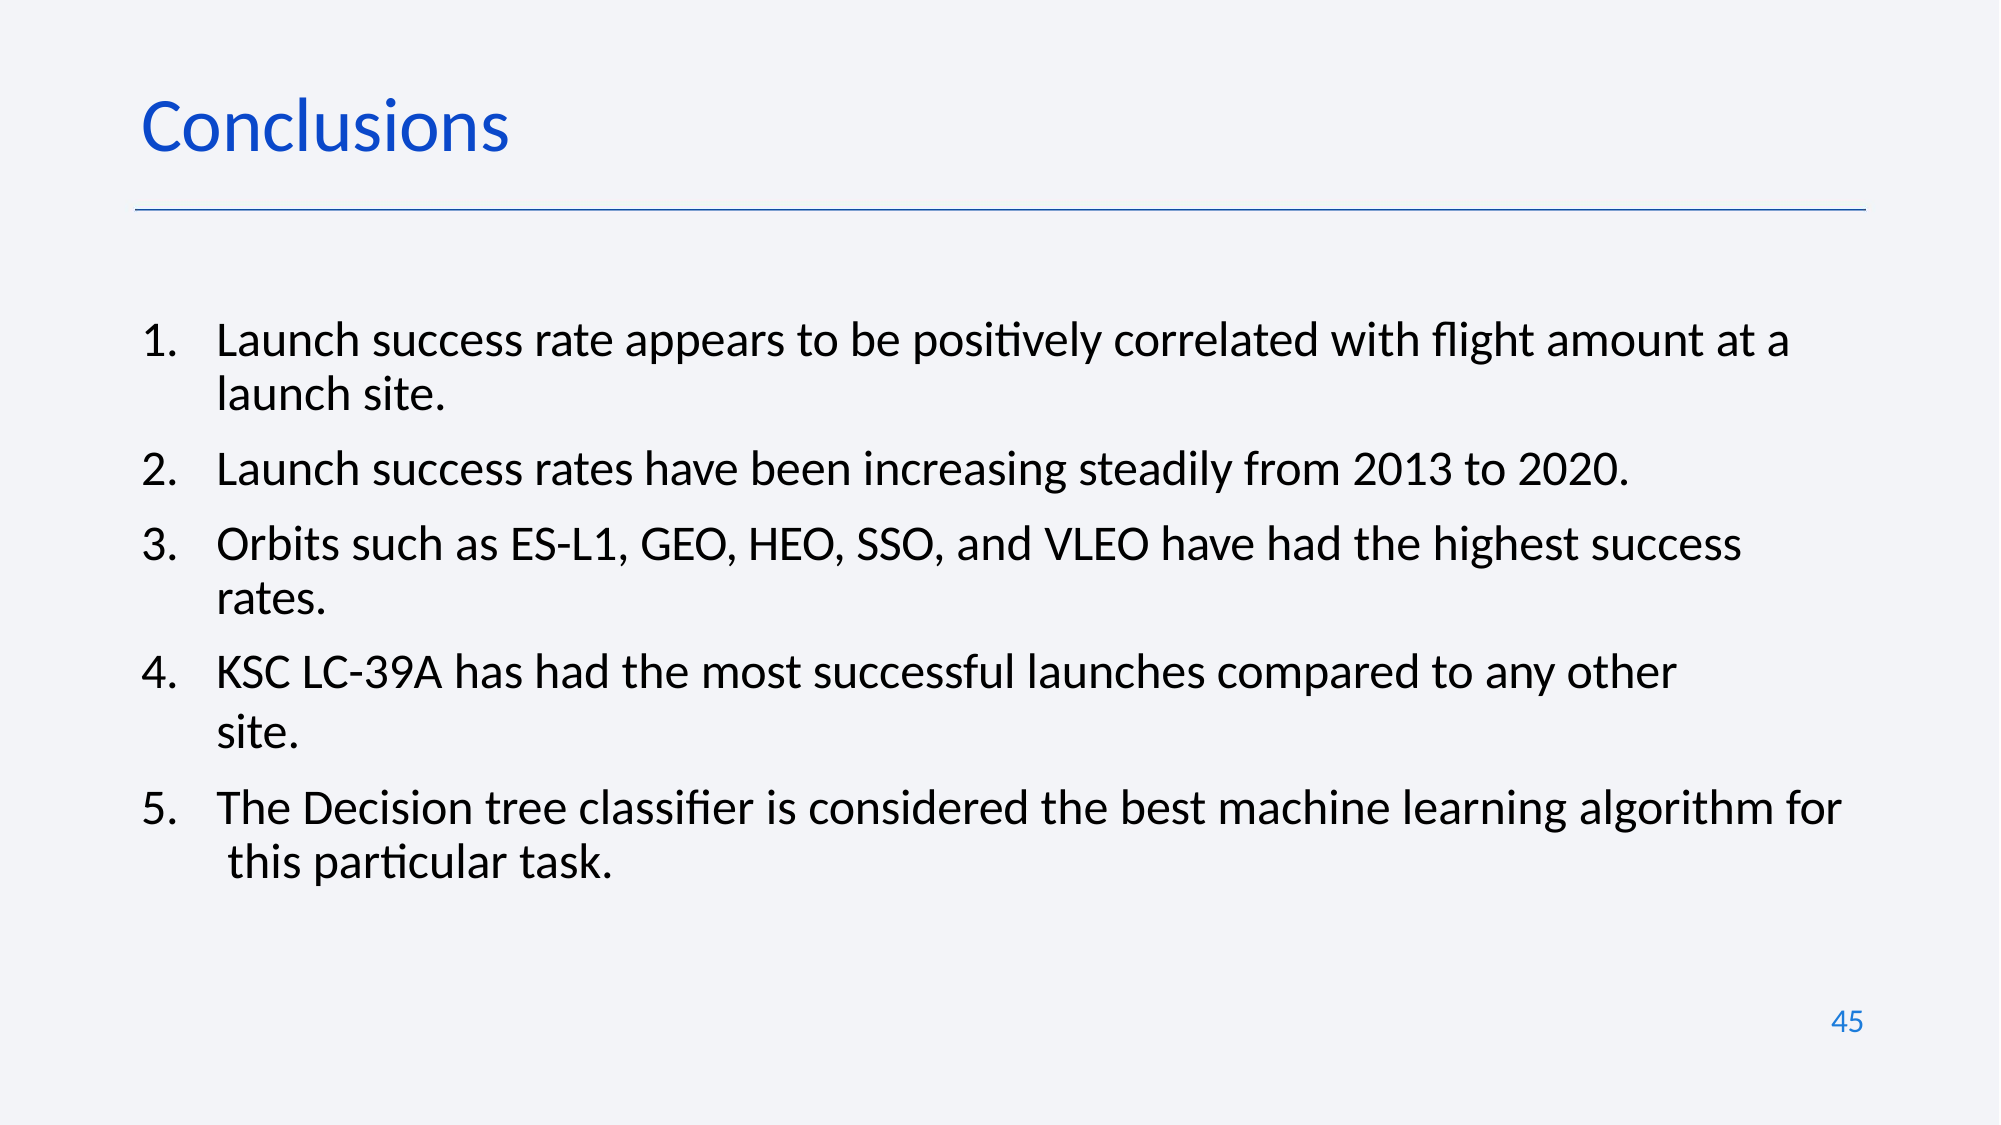

# Conclusions
Launch success rate appears to be positively correlated with flight amount at a  launch site.
Launch success rates have been increasing steadily from 2013 to 2020.
Orbits such as ES-L1, GEO, HEO, SSO, and VLEO have had the highest success  rates.
KSC LC-39A has had the most successful launches compared to any other site.
The Decision tree classifier is considered the best machine learning algorithm for  this particular task.
45